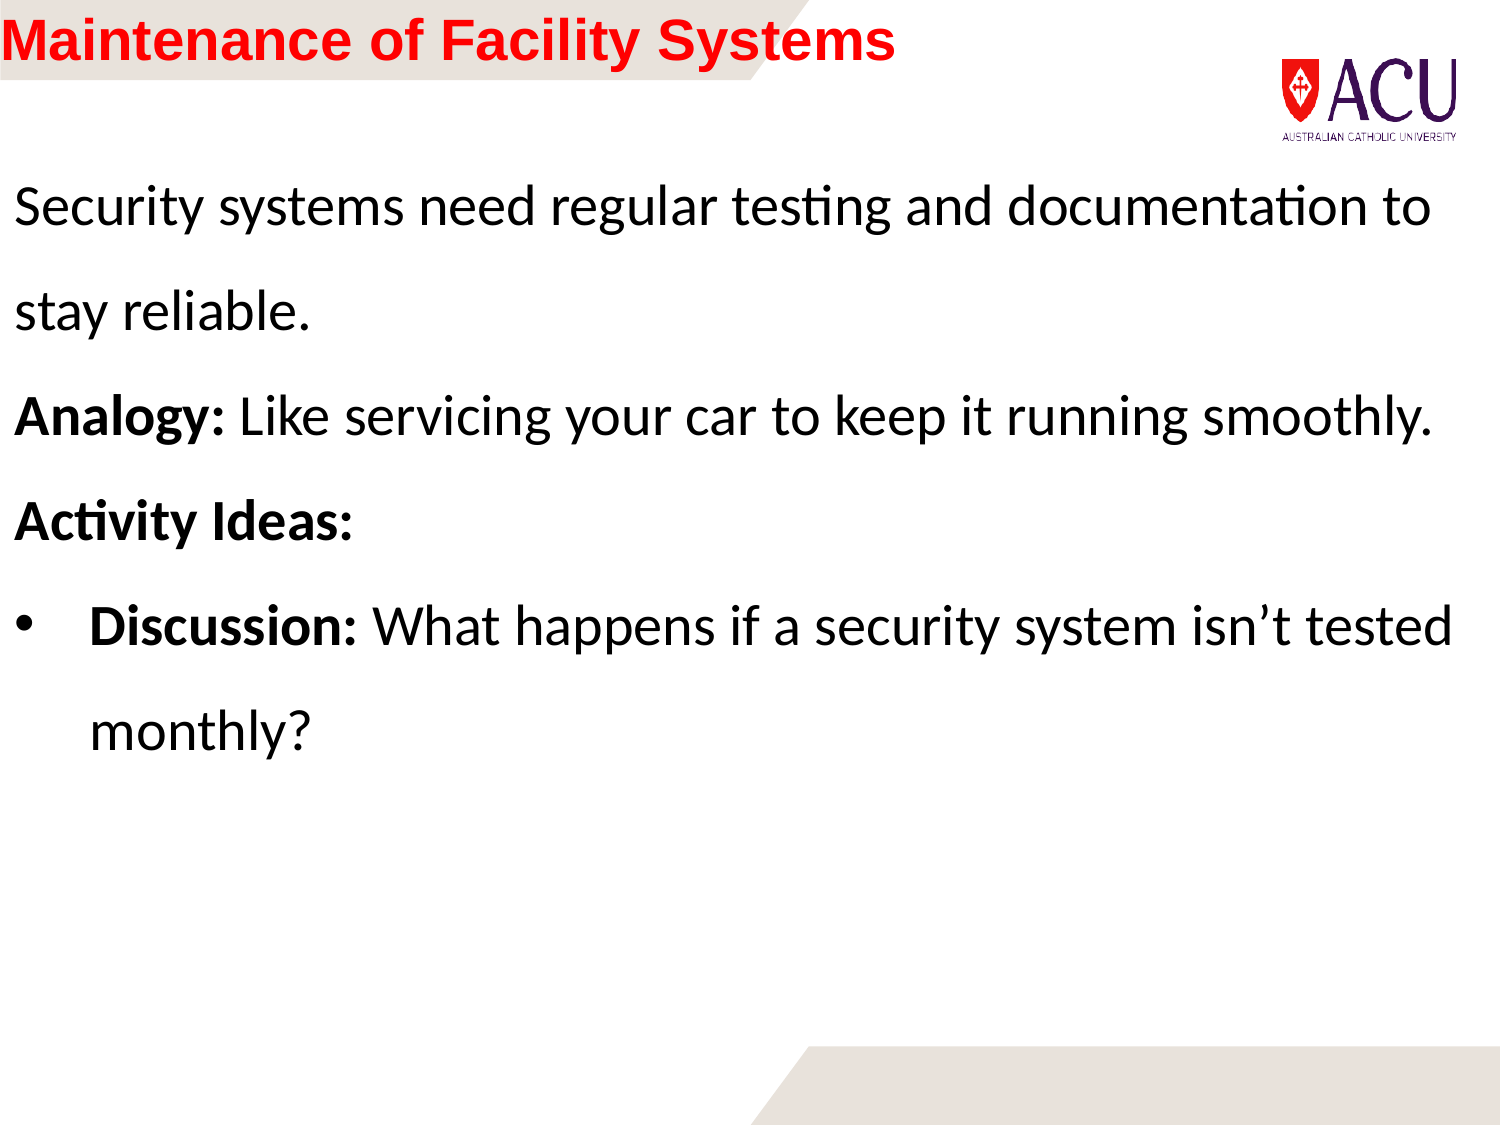

# Maintenance of Facility Systems

Security systems need regular testing and documentation to stay reliable.
Analogy: Like servicing your car to keep it running smoothly.
Activity Ideas:
Discussion: What happens if a security system isn’t tested monthly?